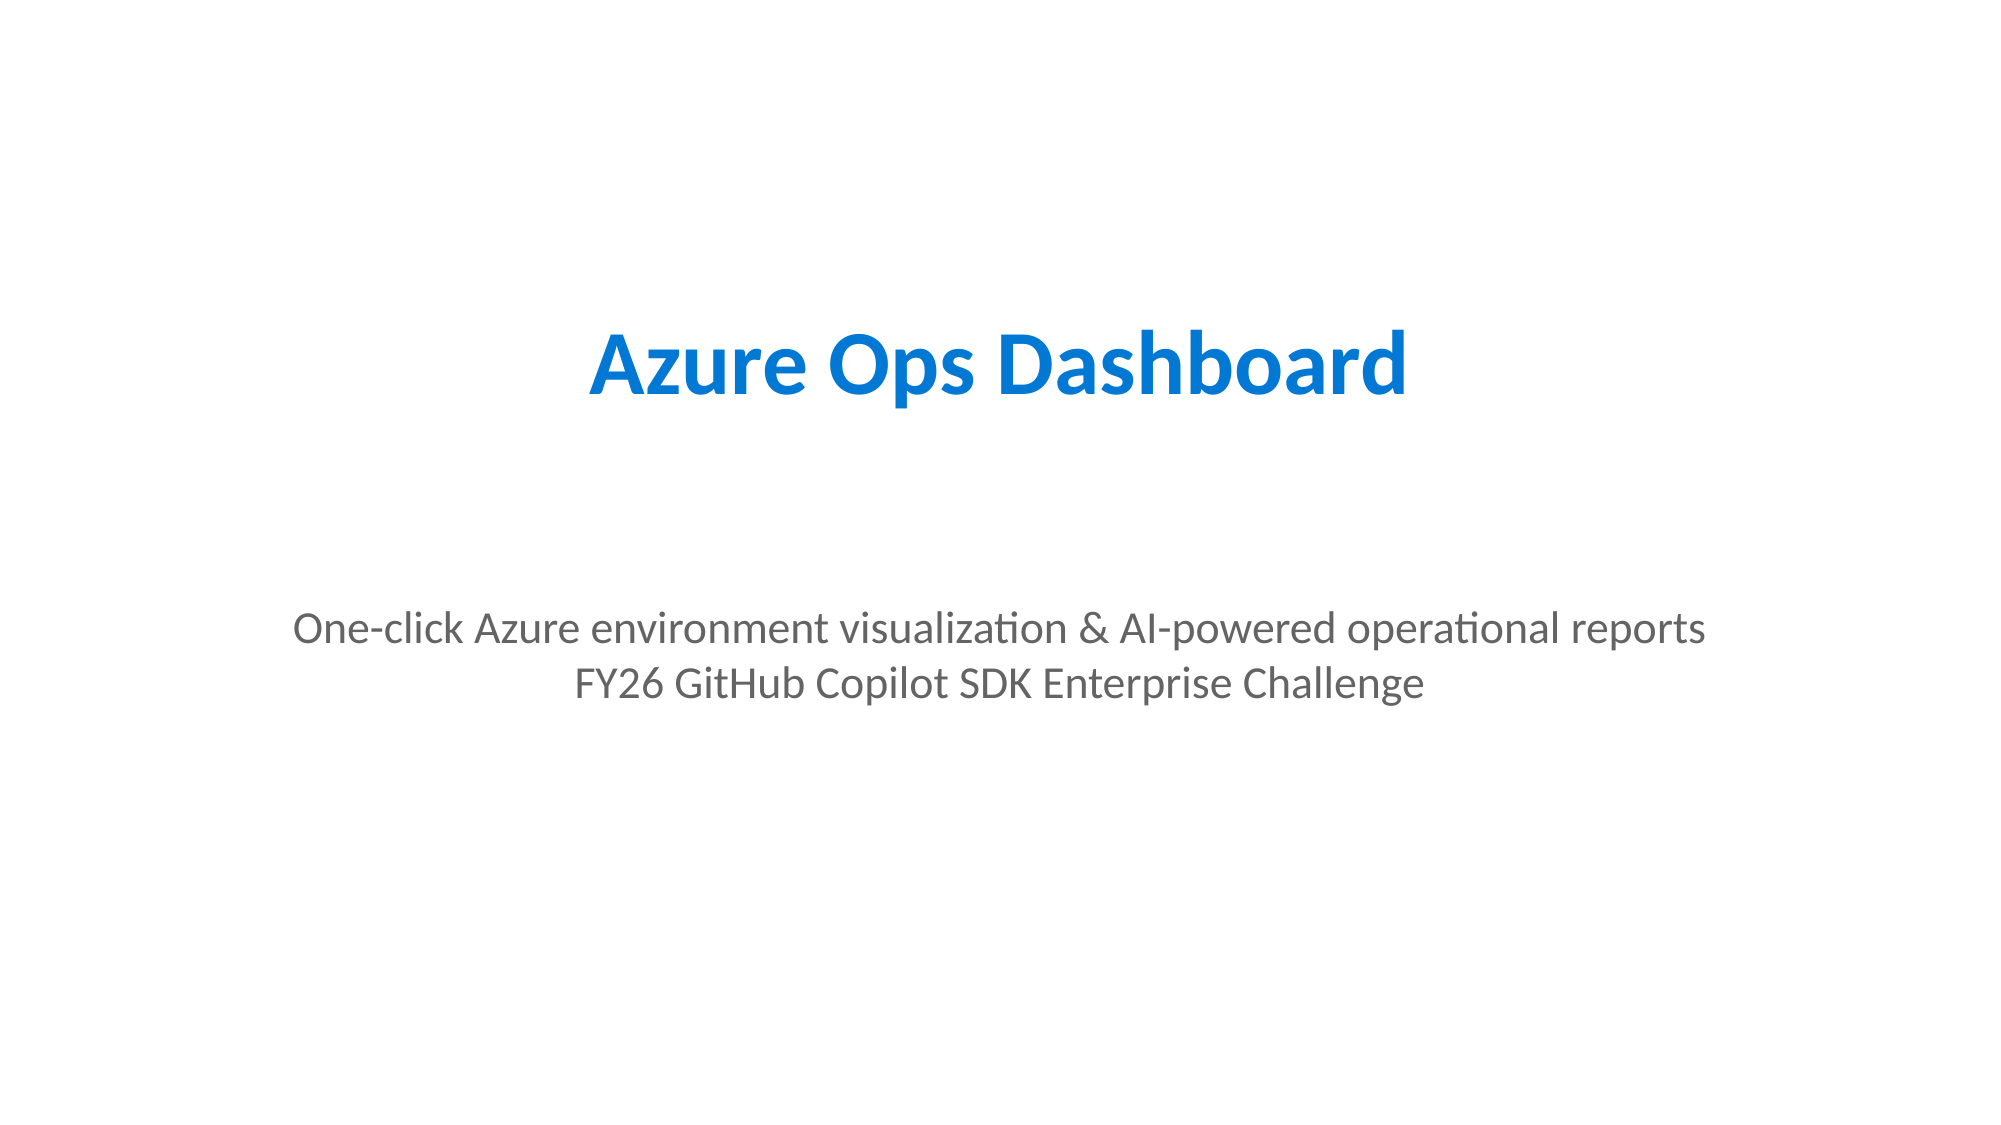

Azure Ops Dashboard
One-click Azure environment visualization & AI-powered operational reports
FY26 GitHub Copilot SDK Enterprise Challenge